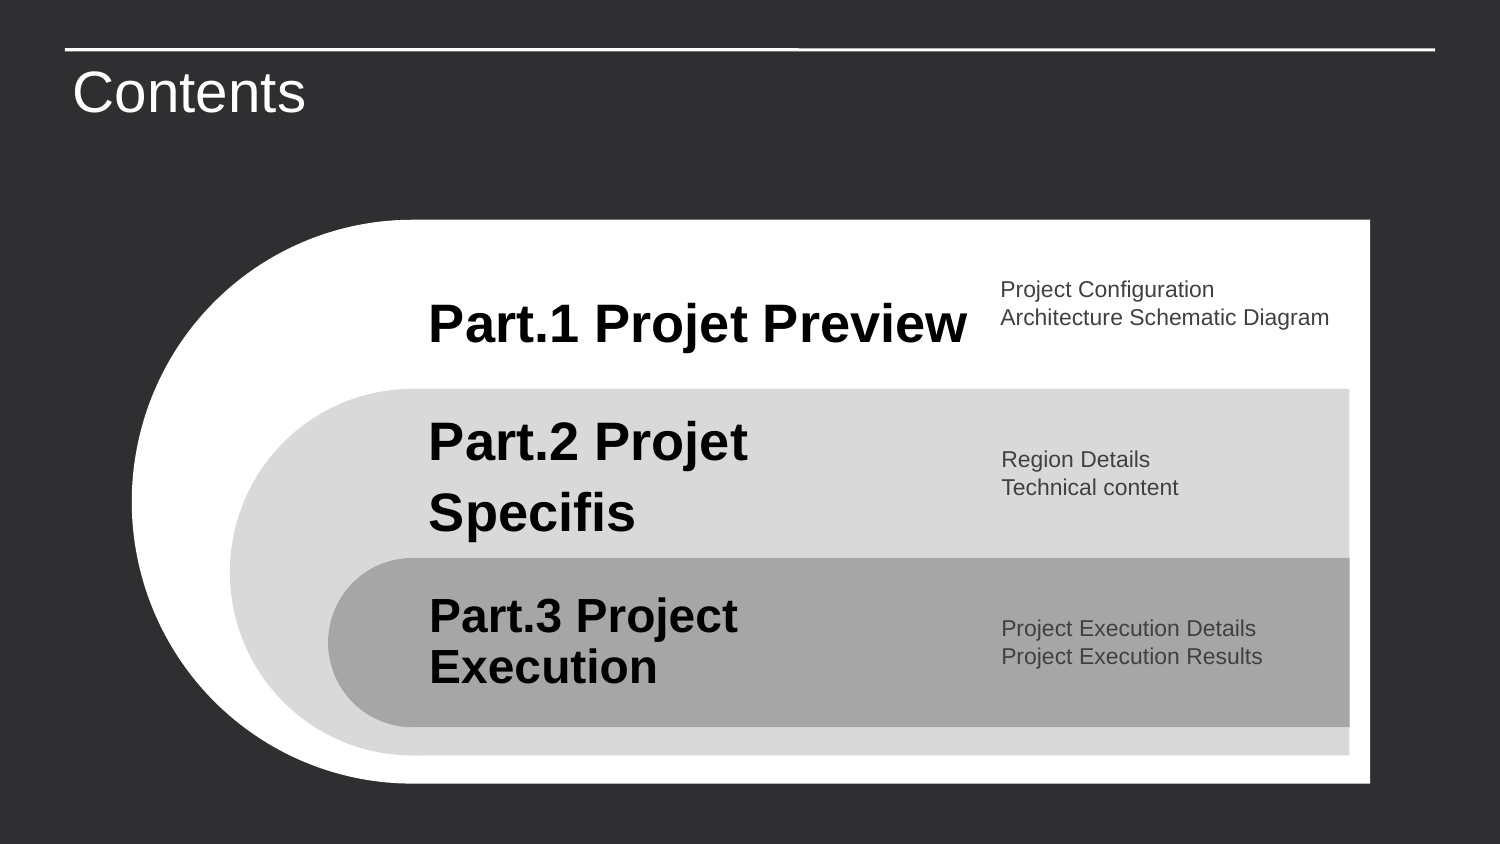

Contents

Part.1 Projet Preview

Part.2 Projet Specifis
Region Details
Technical content

Part.3 Project  Execution

Project Execution Details
Project Execution Results
Project Configuration
Architecture Schematic Diagram